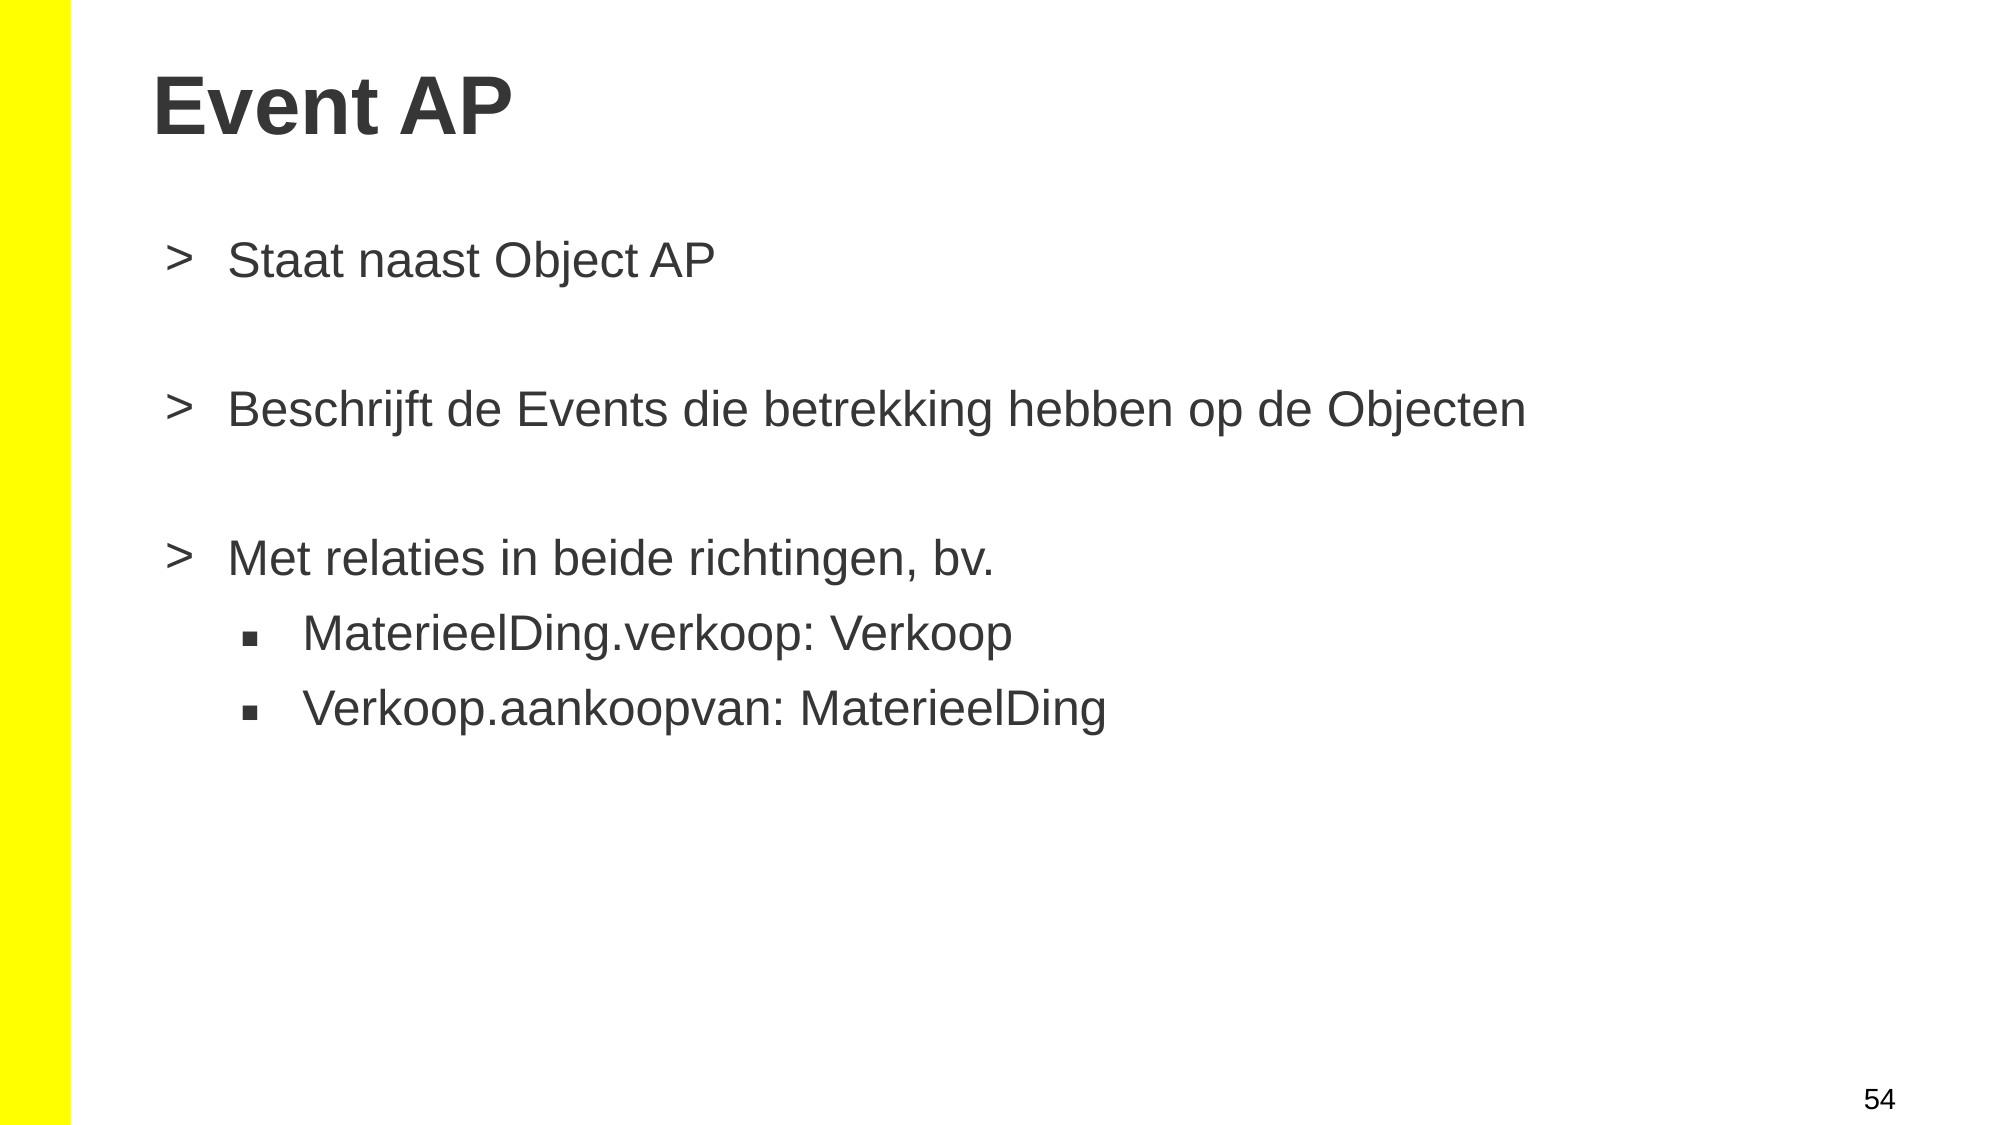

Event AP
Staat naast Object AP

Beschrijft de Events die betrekking hebben op de Objecten

Met relaties in beide richtingen, bv.
MaterieelDing.verkoop: Verkoop
Verkoop.aankoopvan: MaterieelDing

54